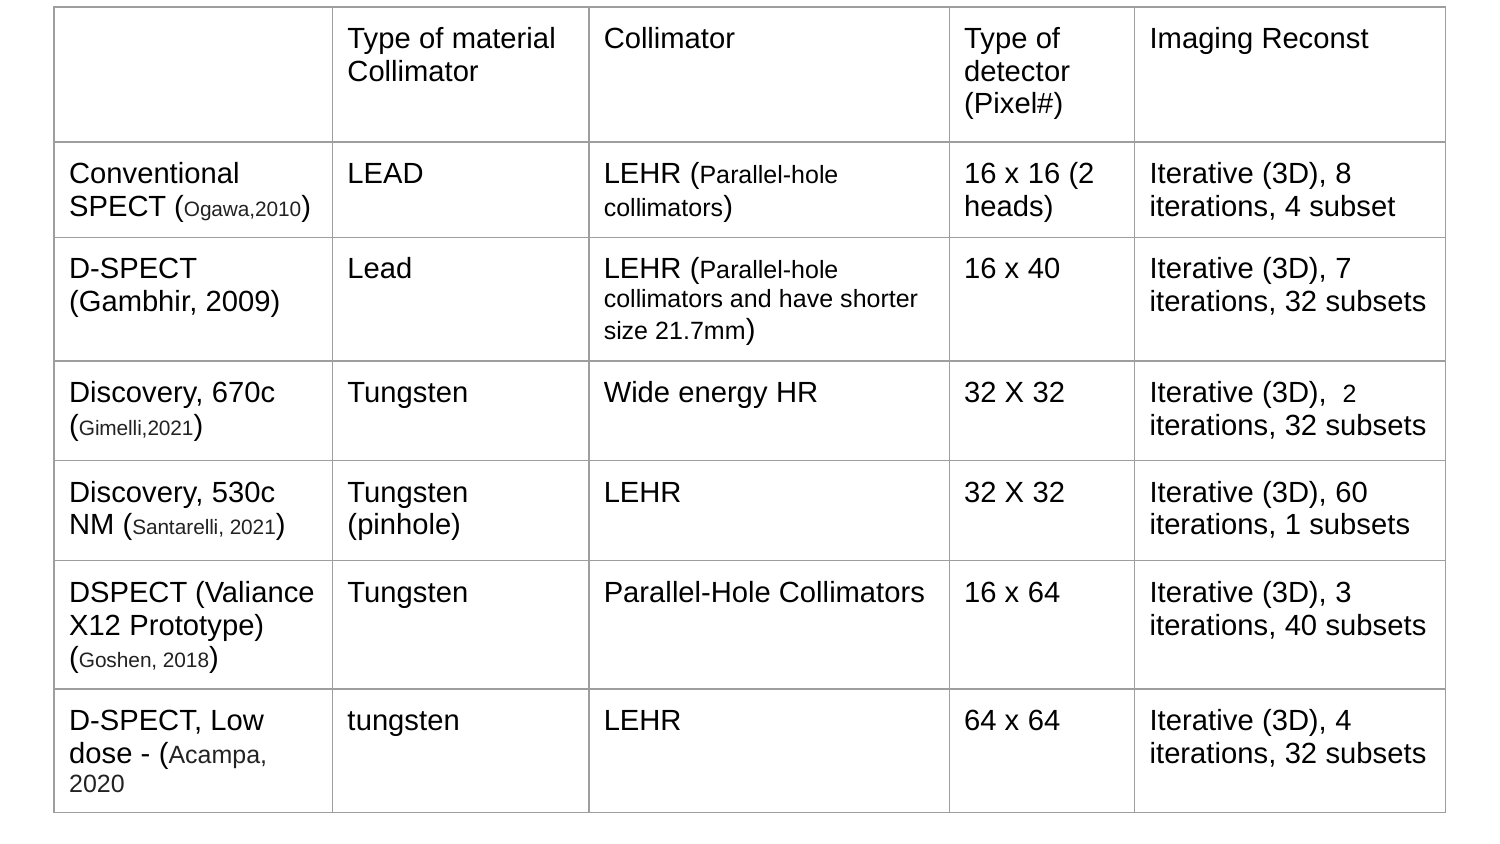

|  | Type of material Collimator | Collimator | Type of detector (Pixel#) | Imaging Reconst |
| --- | --- | --- | --- | --- |
| Conventional SPECT (Ogawa,2010) | LEAD | LEHR (Parallel-hole collimators) | 16 x 16 (2 heads) | Iterative (3D), 8 iterations, 4 subset |
| D-SPECT (Gambhir, 2009) | Lead | LEHR (Parallel-hole collimators and have shorter size 21.7mm) | 16 x 40 | Iterative (3D), 7 iterations, 32 subsets |
| Discovery, 670c (Gimelli,2021) | Tungsten | Wide energy HR | 32 X 32 | Iterative (3D), 2 iterations, 32 subsets |
| Discovery, 530c NM (Santarelli, 2021) | Tungsten (pinhole) | LEHR | 32 X 32 | Iterative (3D), 60 iterations, 1 subsets |
| DSPECT (Valiance X12 Prototype) (Goshen, 2018) | Tungsten | Parallel-Hole Collimators | 16 x 64 | Iterative (3D), 3 iterations, 40 subsets |
| D-SPECT, Low dose - (Acampa, 2020 | tungsten | LEHR | 64 x 64 | Iterative (3D), 4 iterations, 32 subsets |